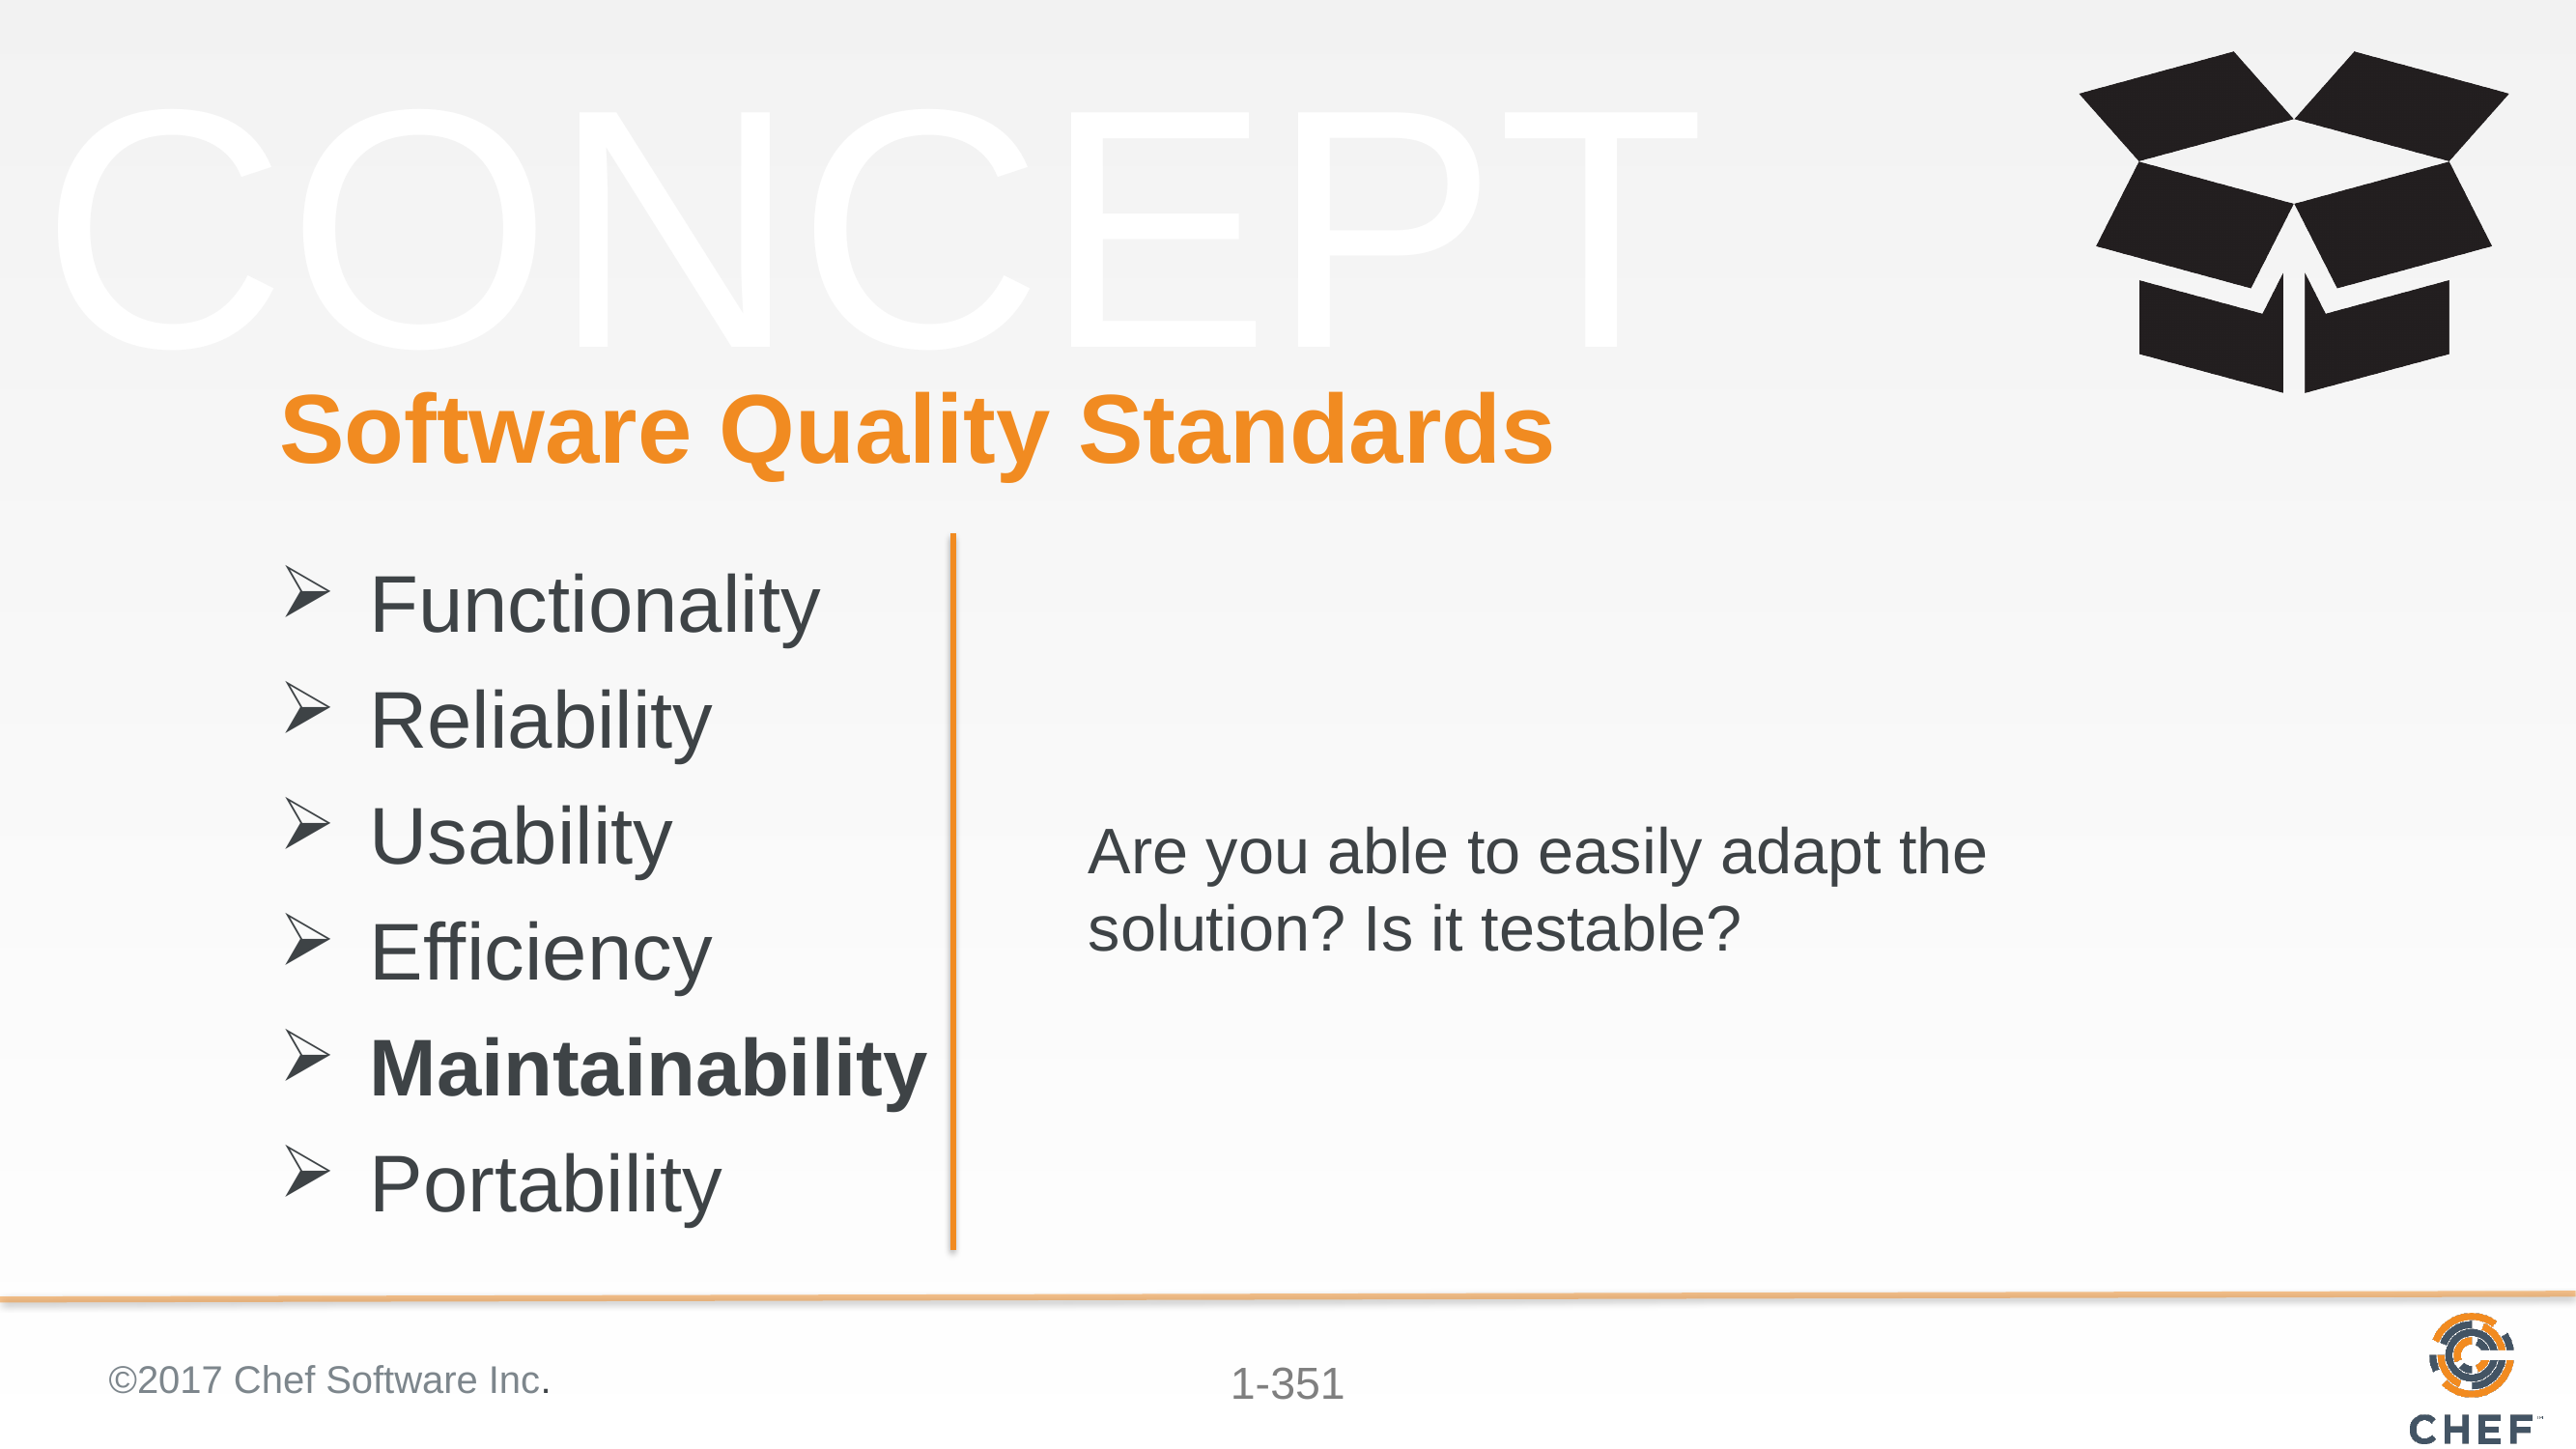

# Software Quality Standards
Are you able to easily adapt the solution? Is it testable?
Functionality
Reliability
Usability
Efficiency
Maintainability
Portability